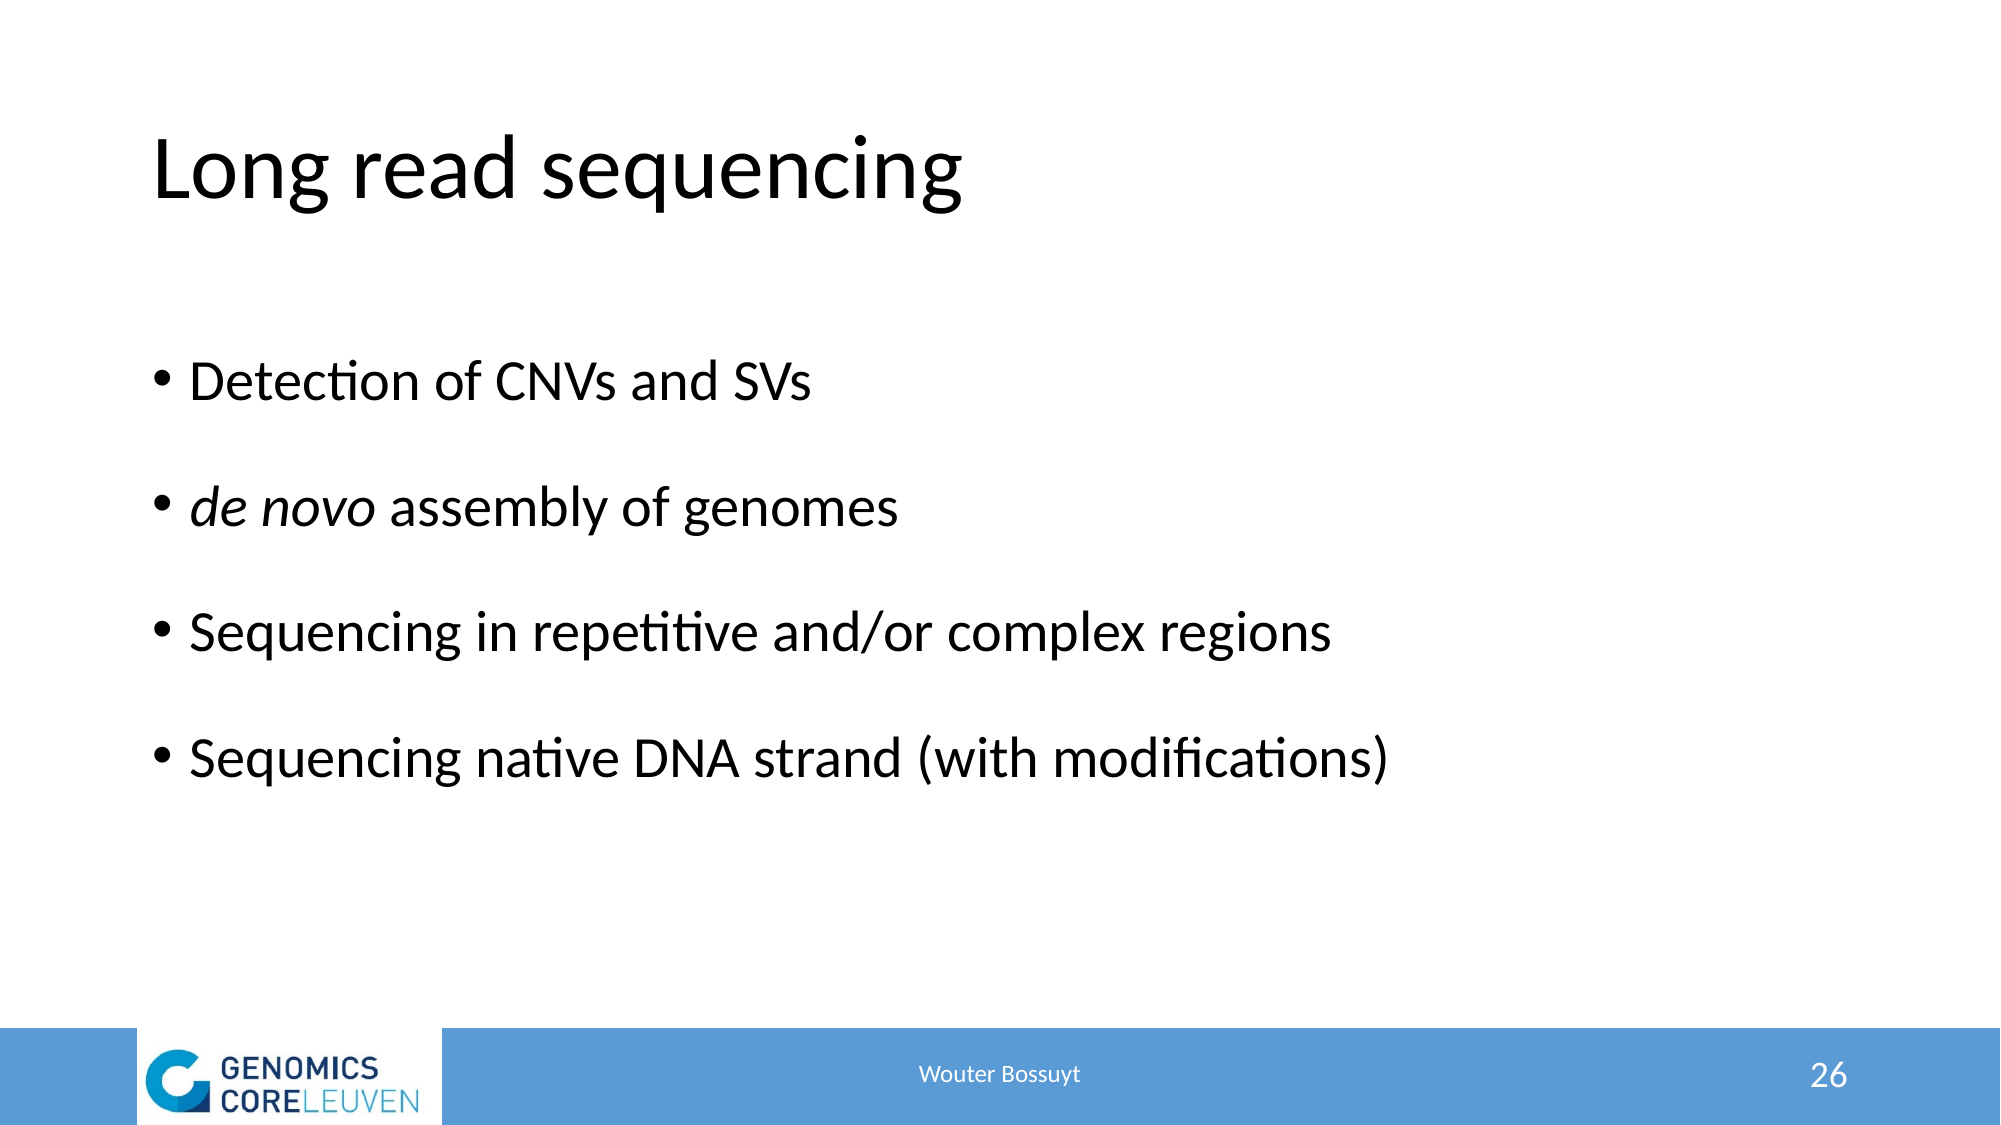

# Long read sequencing
Detection of CNVs and SVs
de novo assembly of genomes
Sequencing in repetitive and/or complex regions
Sequencing native DNA strand (with modifications)
Wouter Bossuyt
26